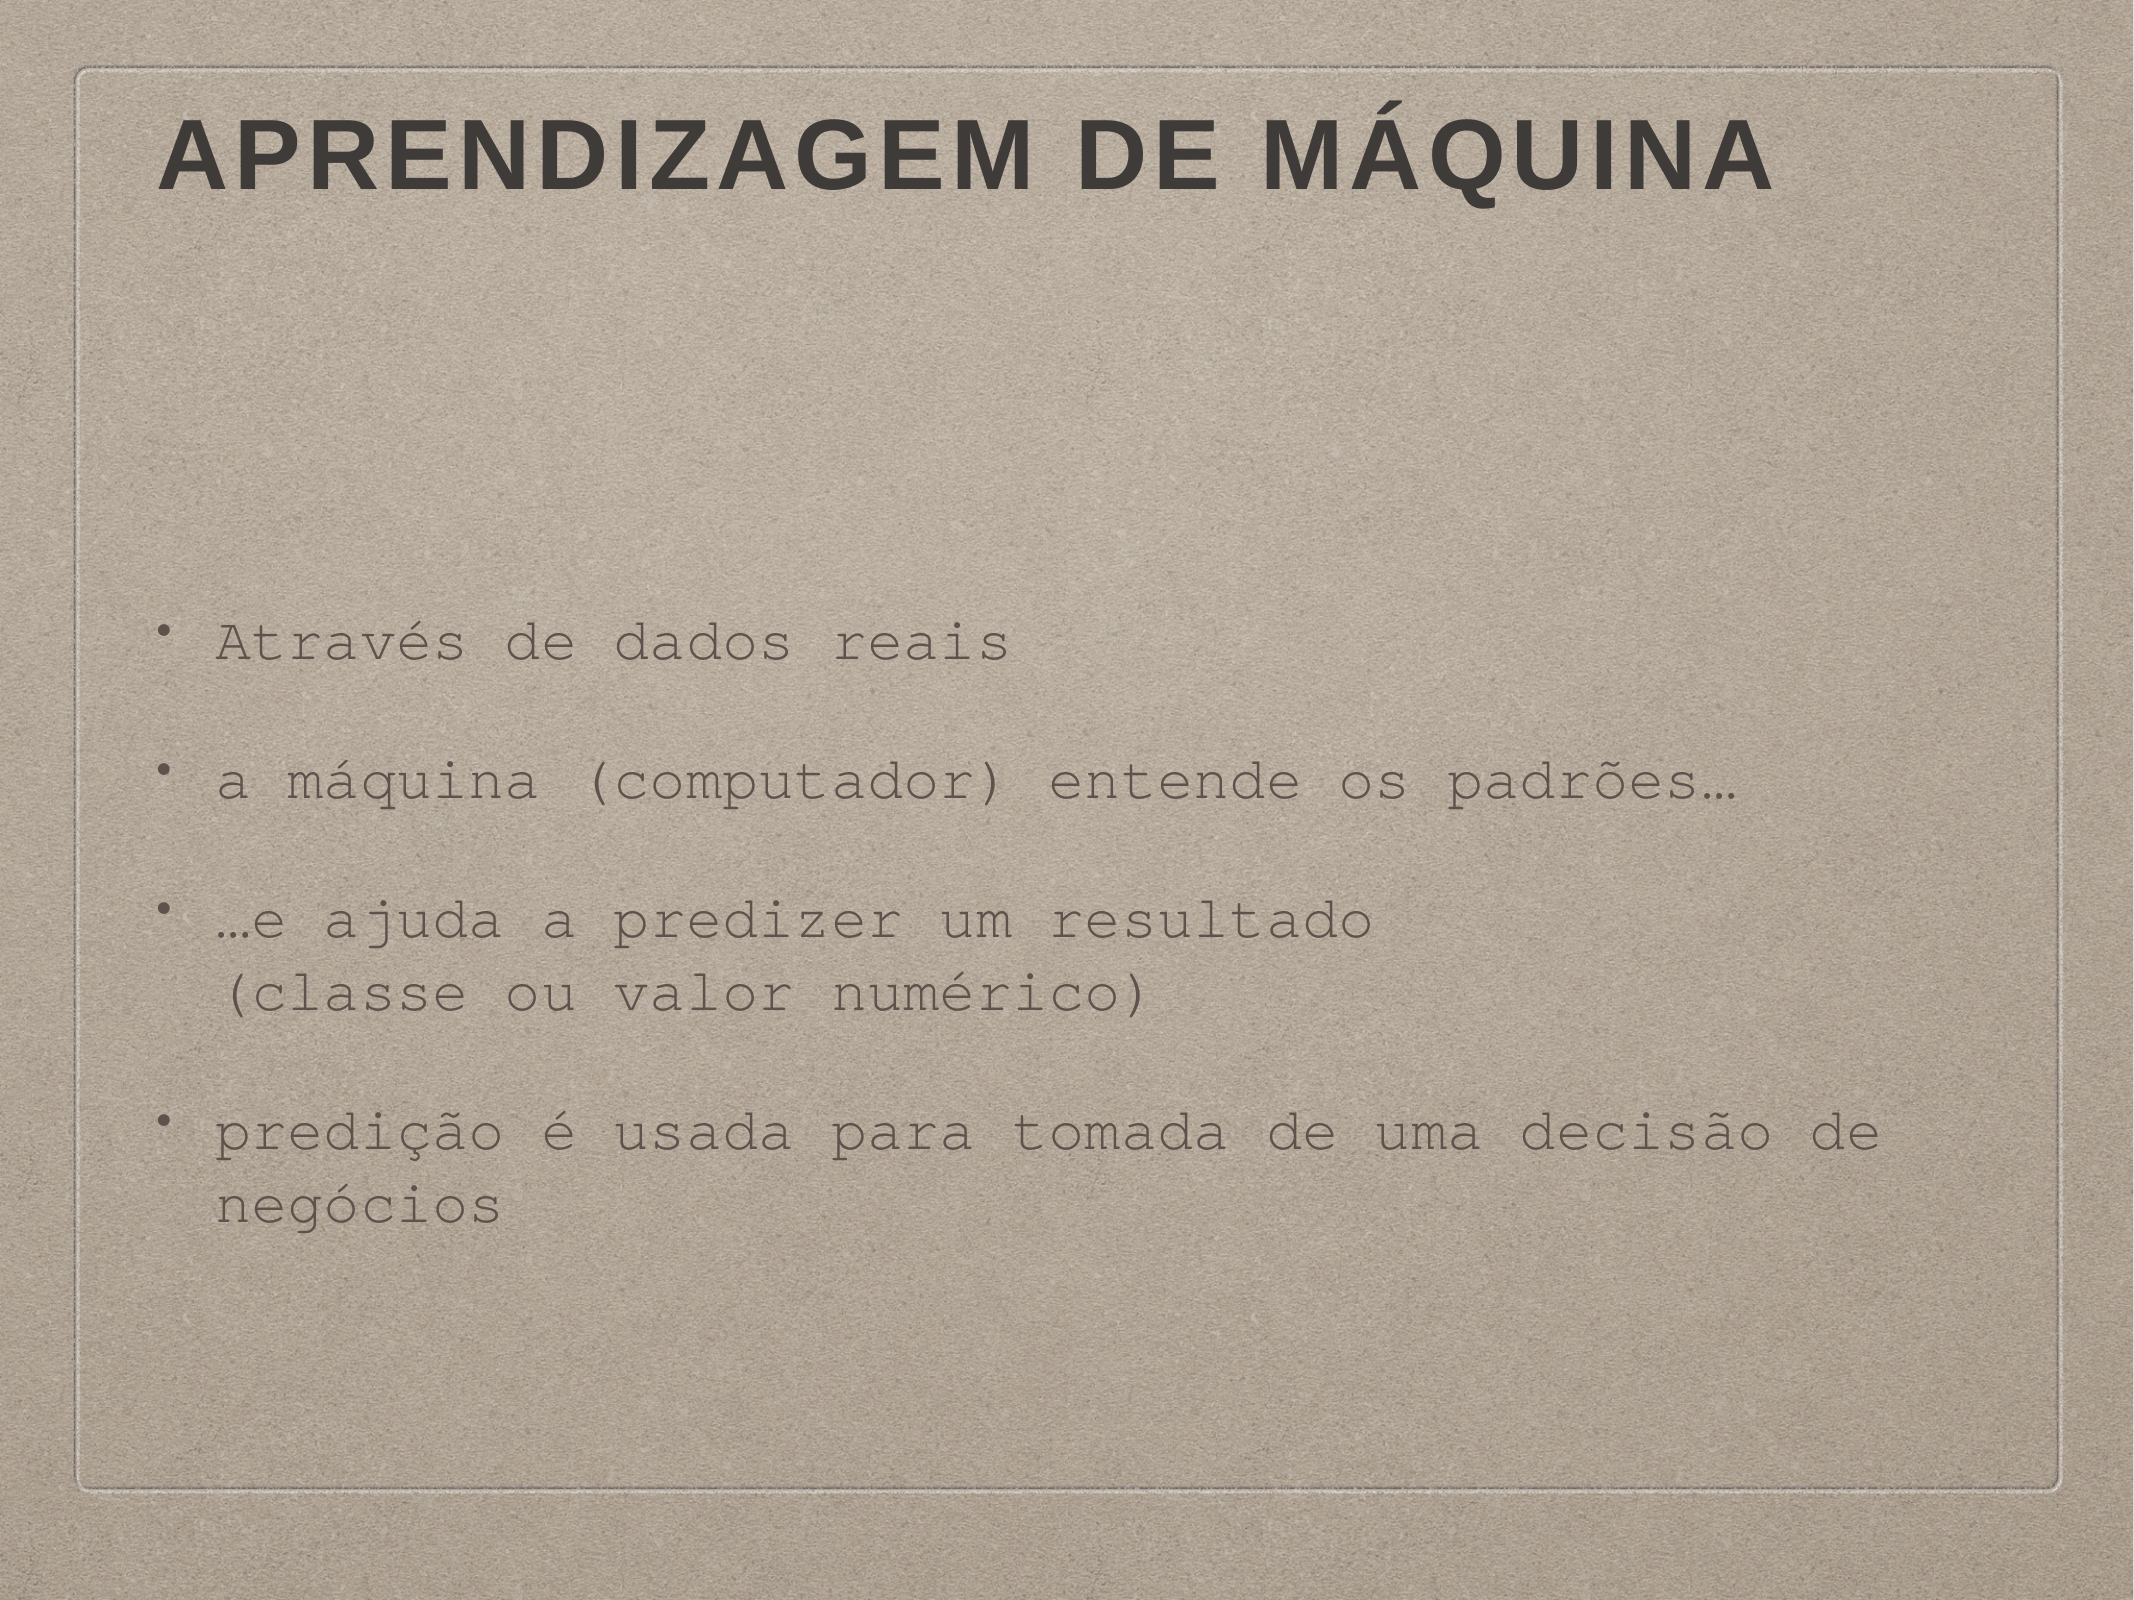

# APRENDIZAgem DE MÁQUINA
Através de dados reais
a máquina (computador) entende os padrões…
…e ajuda a predizer um resultado
(classe ou valor numérico)
predição é usada para tomada de uma decisão de negócios